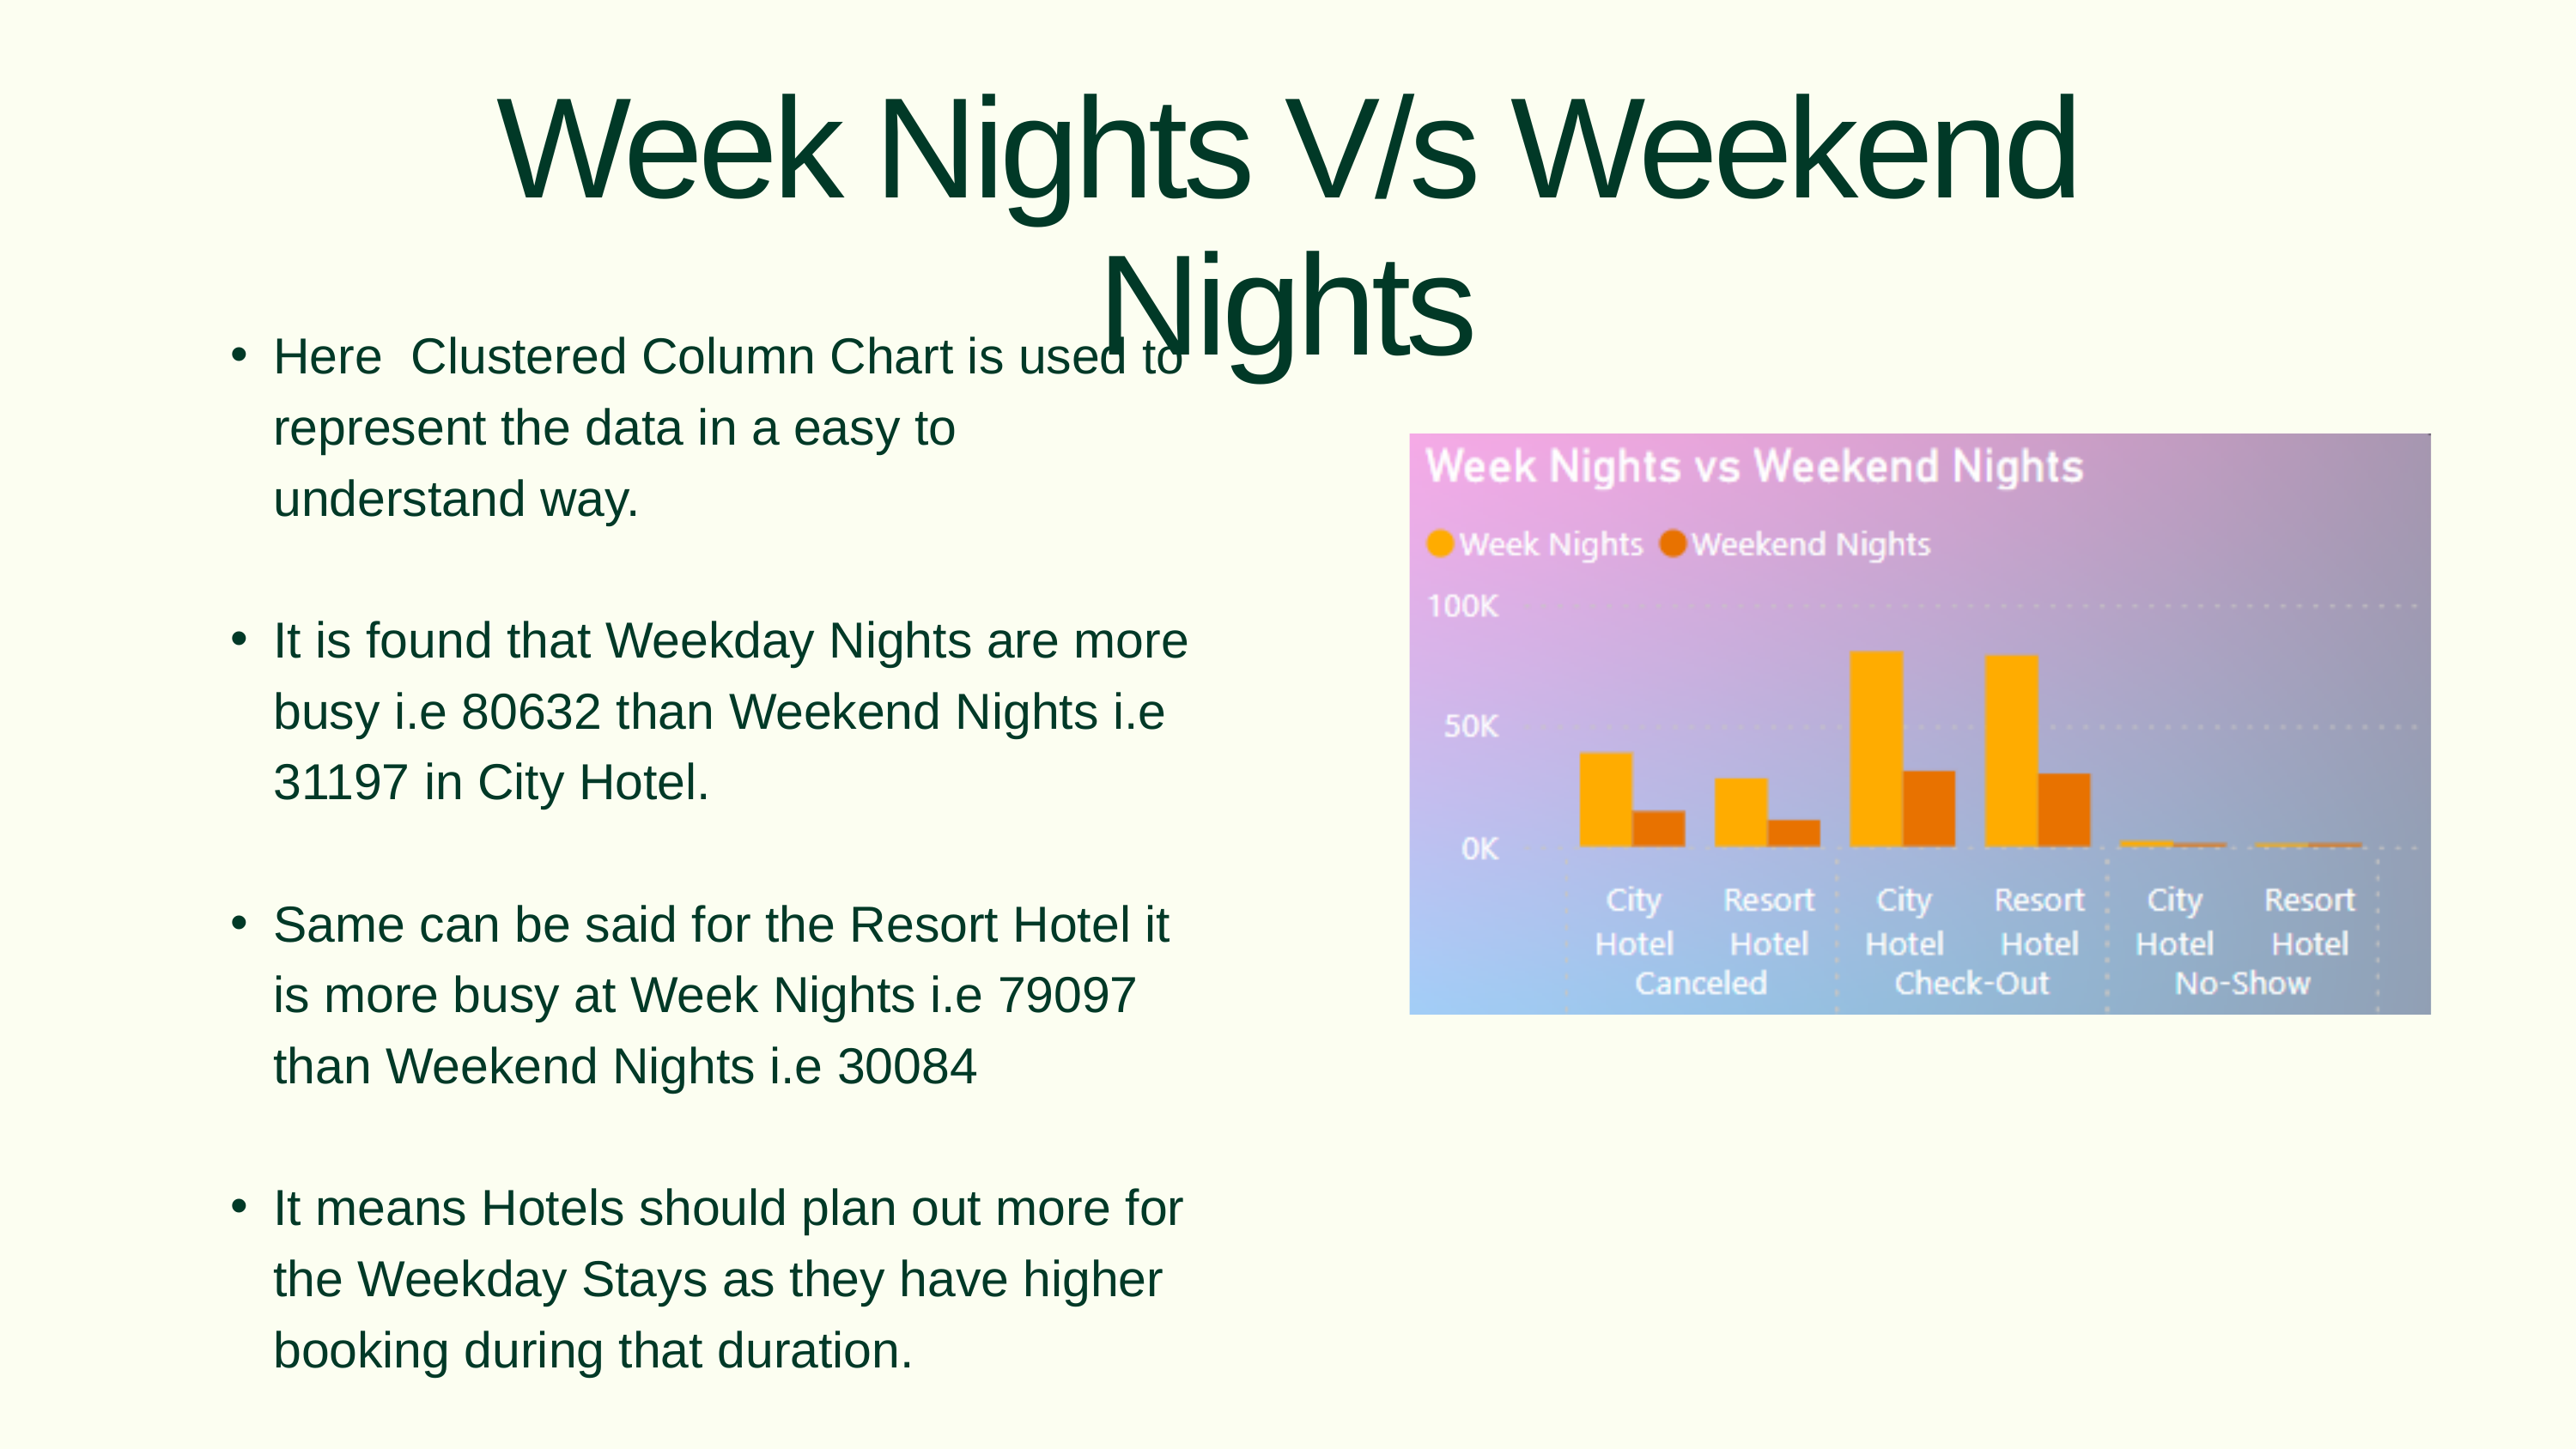

Week Nights V/s Weekend Nights
Here  Clustered Column Chart is used to represent the data in a easy to understand way.

It is found that Weekday Nights are more busy i.e 80632 than Weekend Nights i.e 31197 in City Hotel.

Same can be said for the Resort Hotel it is more busy at Week Nights i.e 79097 than Weekend Nights i.e 30084

It means Hotels should plan out more for the Weekday Stays as they have higher booking during that duration.